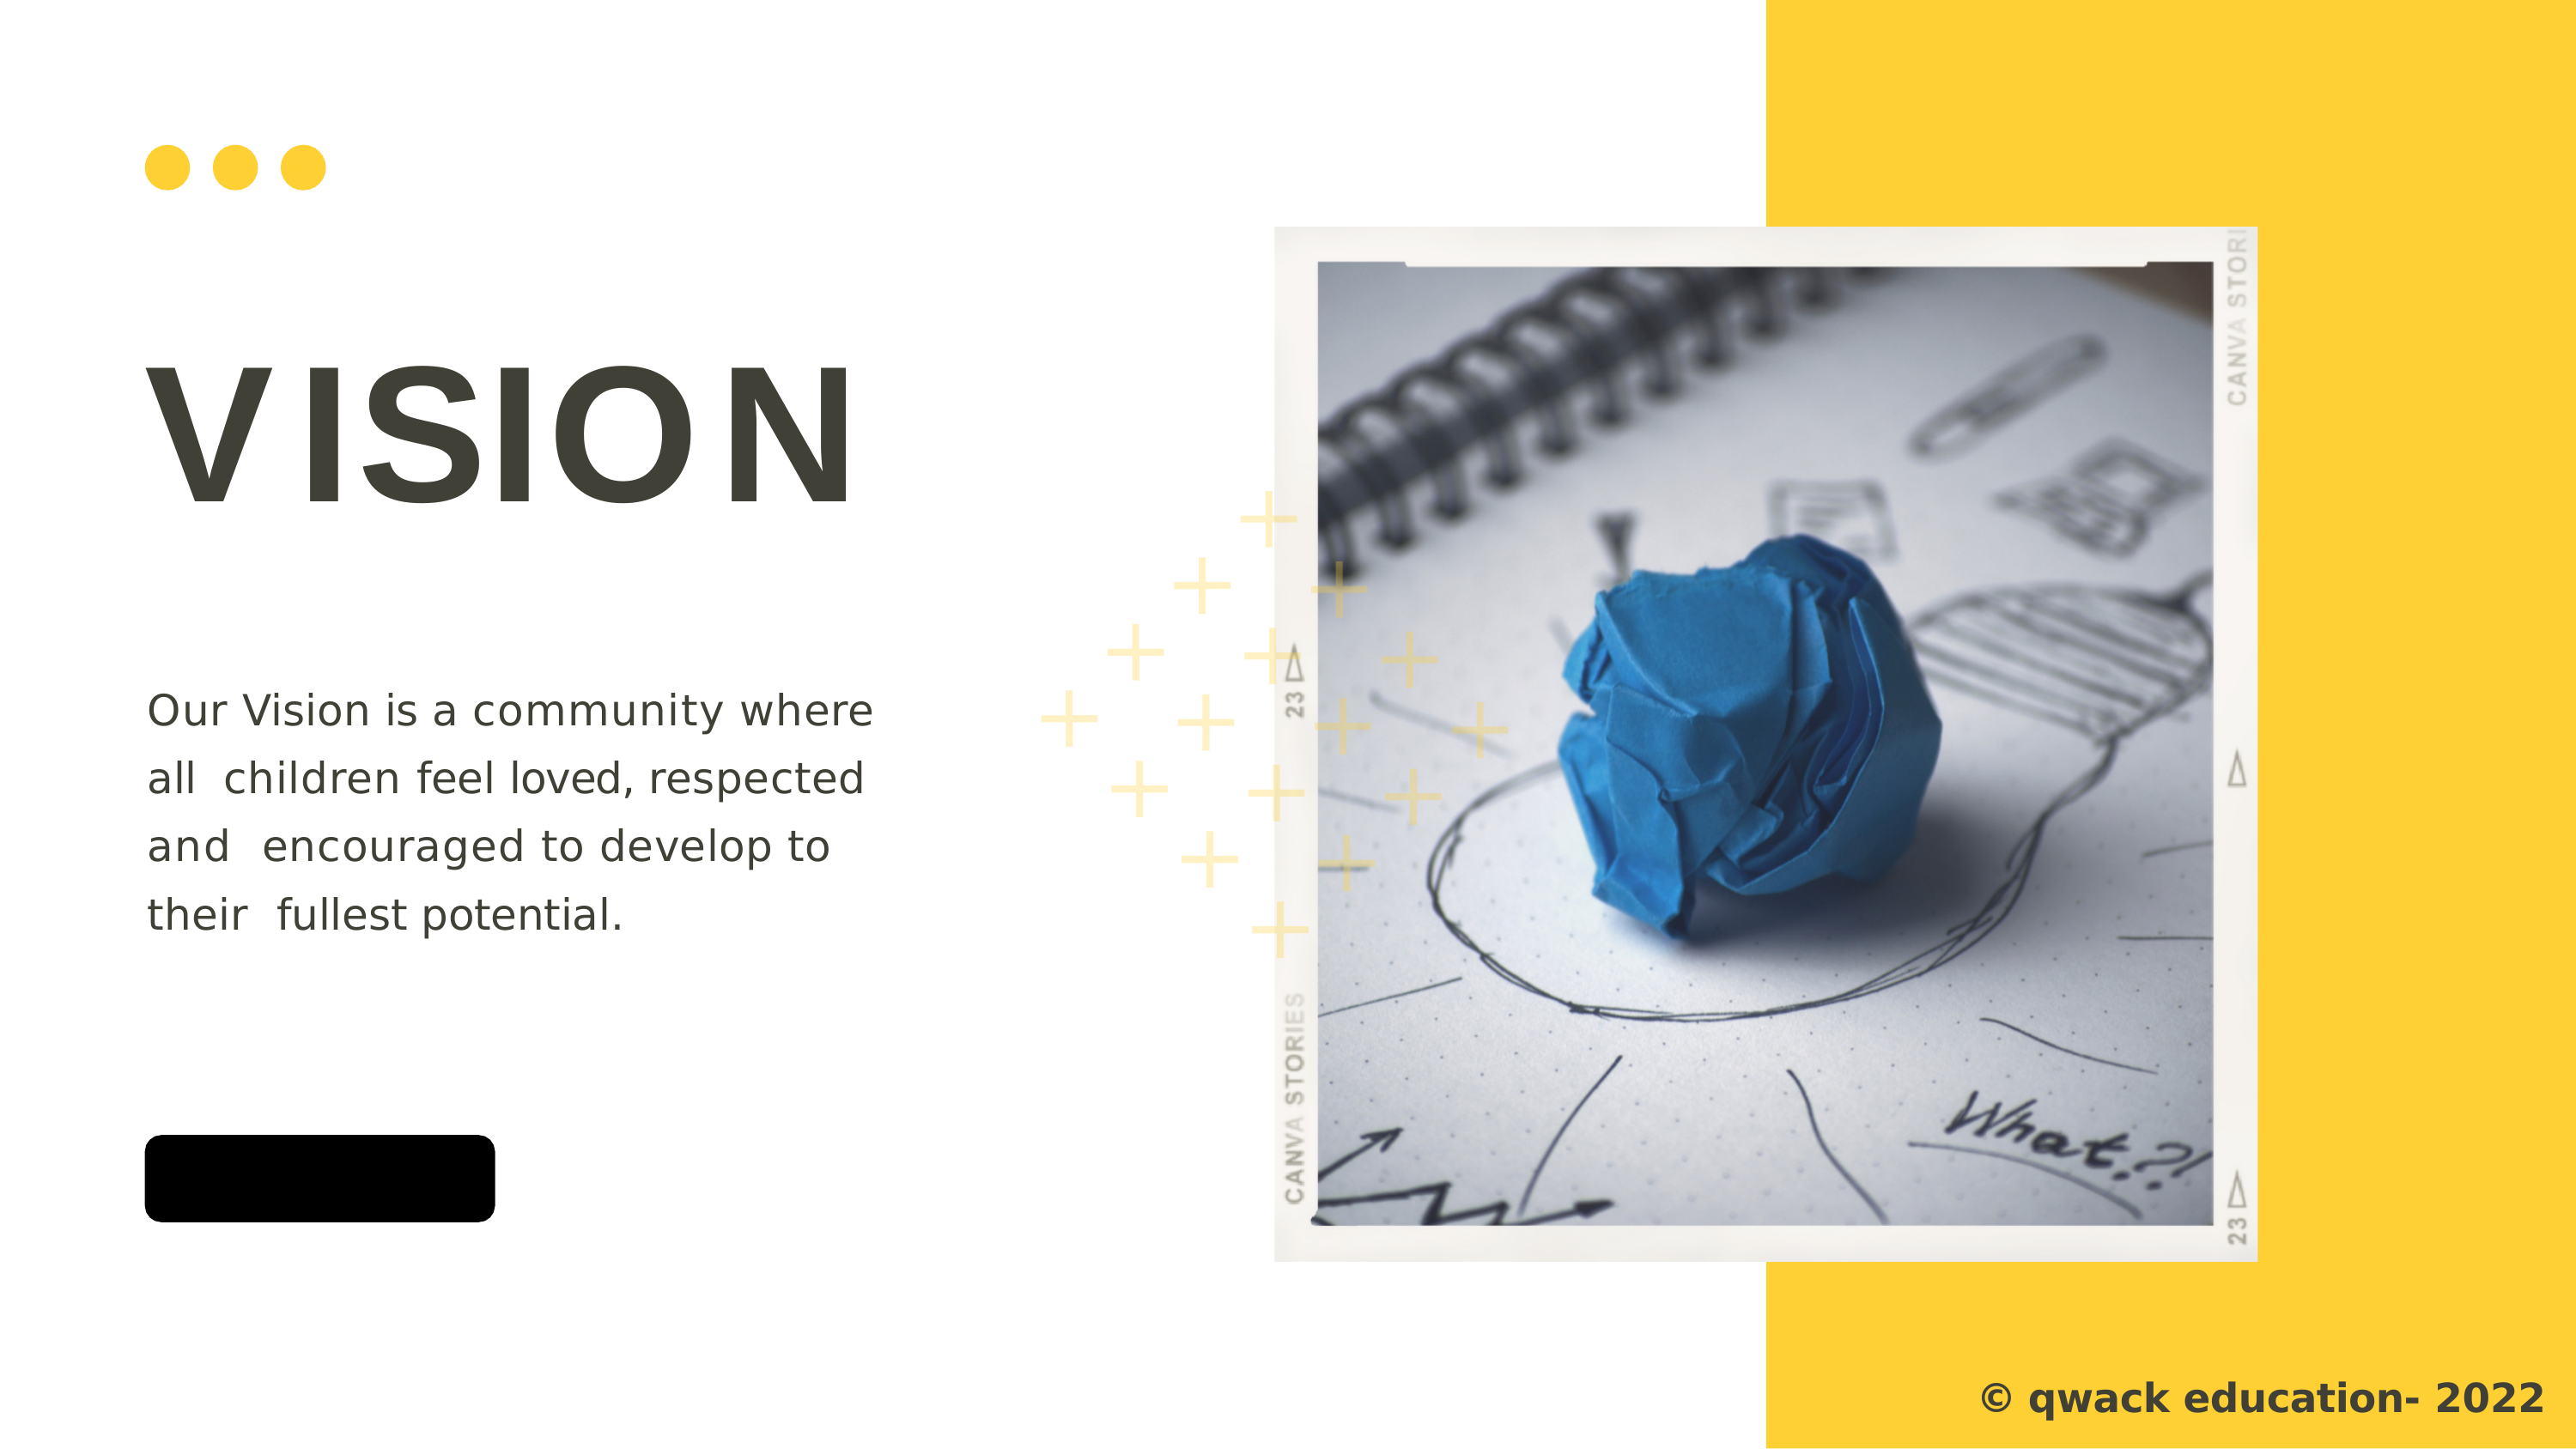

# VISION
Our Vision is a community where all  children feel loved, respected and  encouraged to develop to their  fullest potential.

© qwack education- 2022